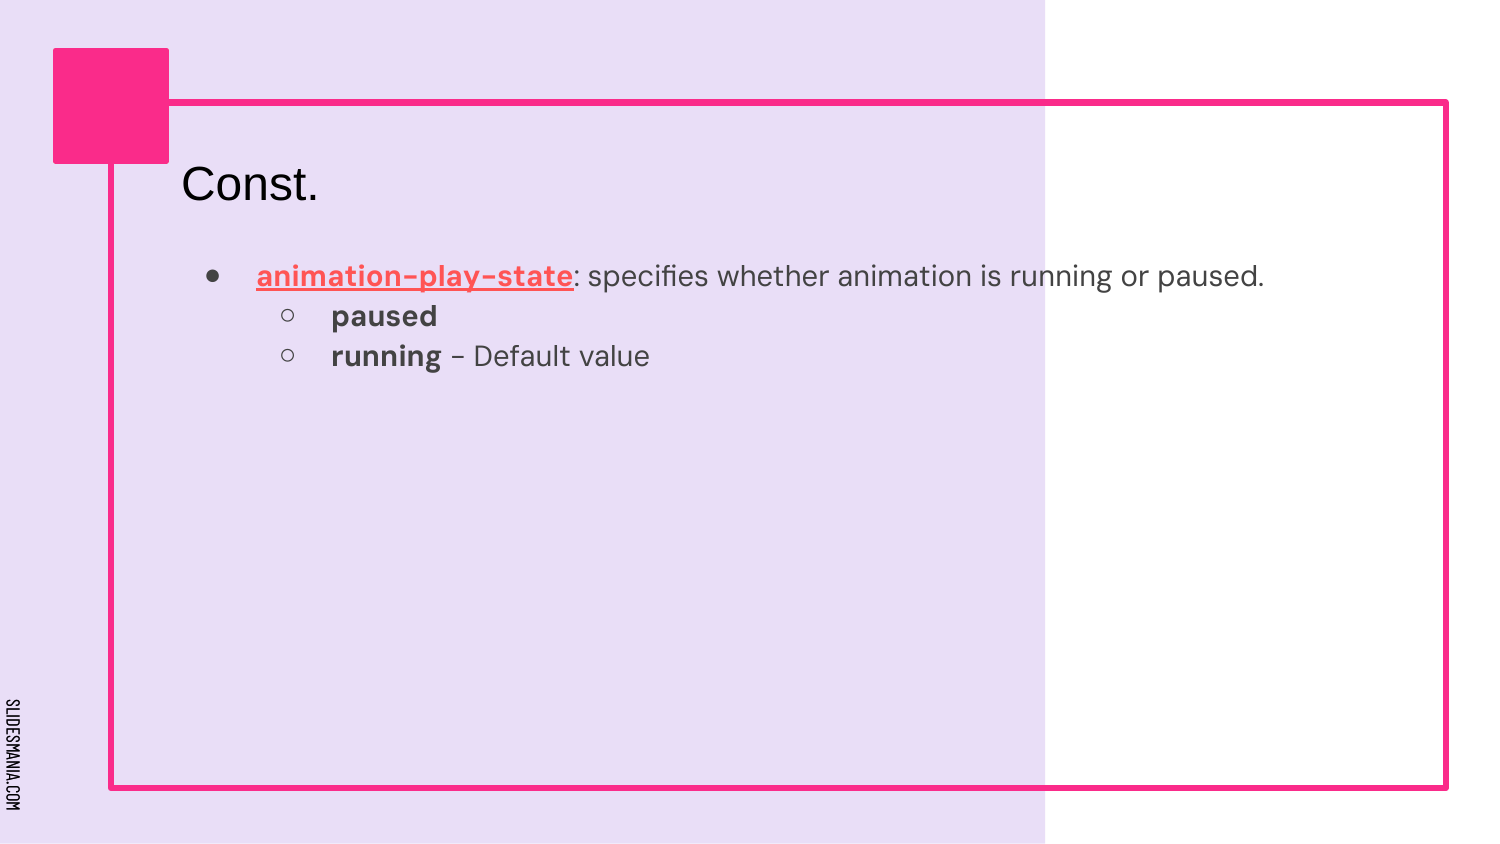

# Const.
animation-play-state: specifies whether animation is running or paused.
paused
running - Default value